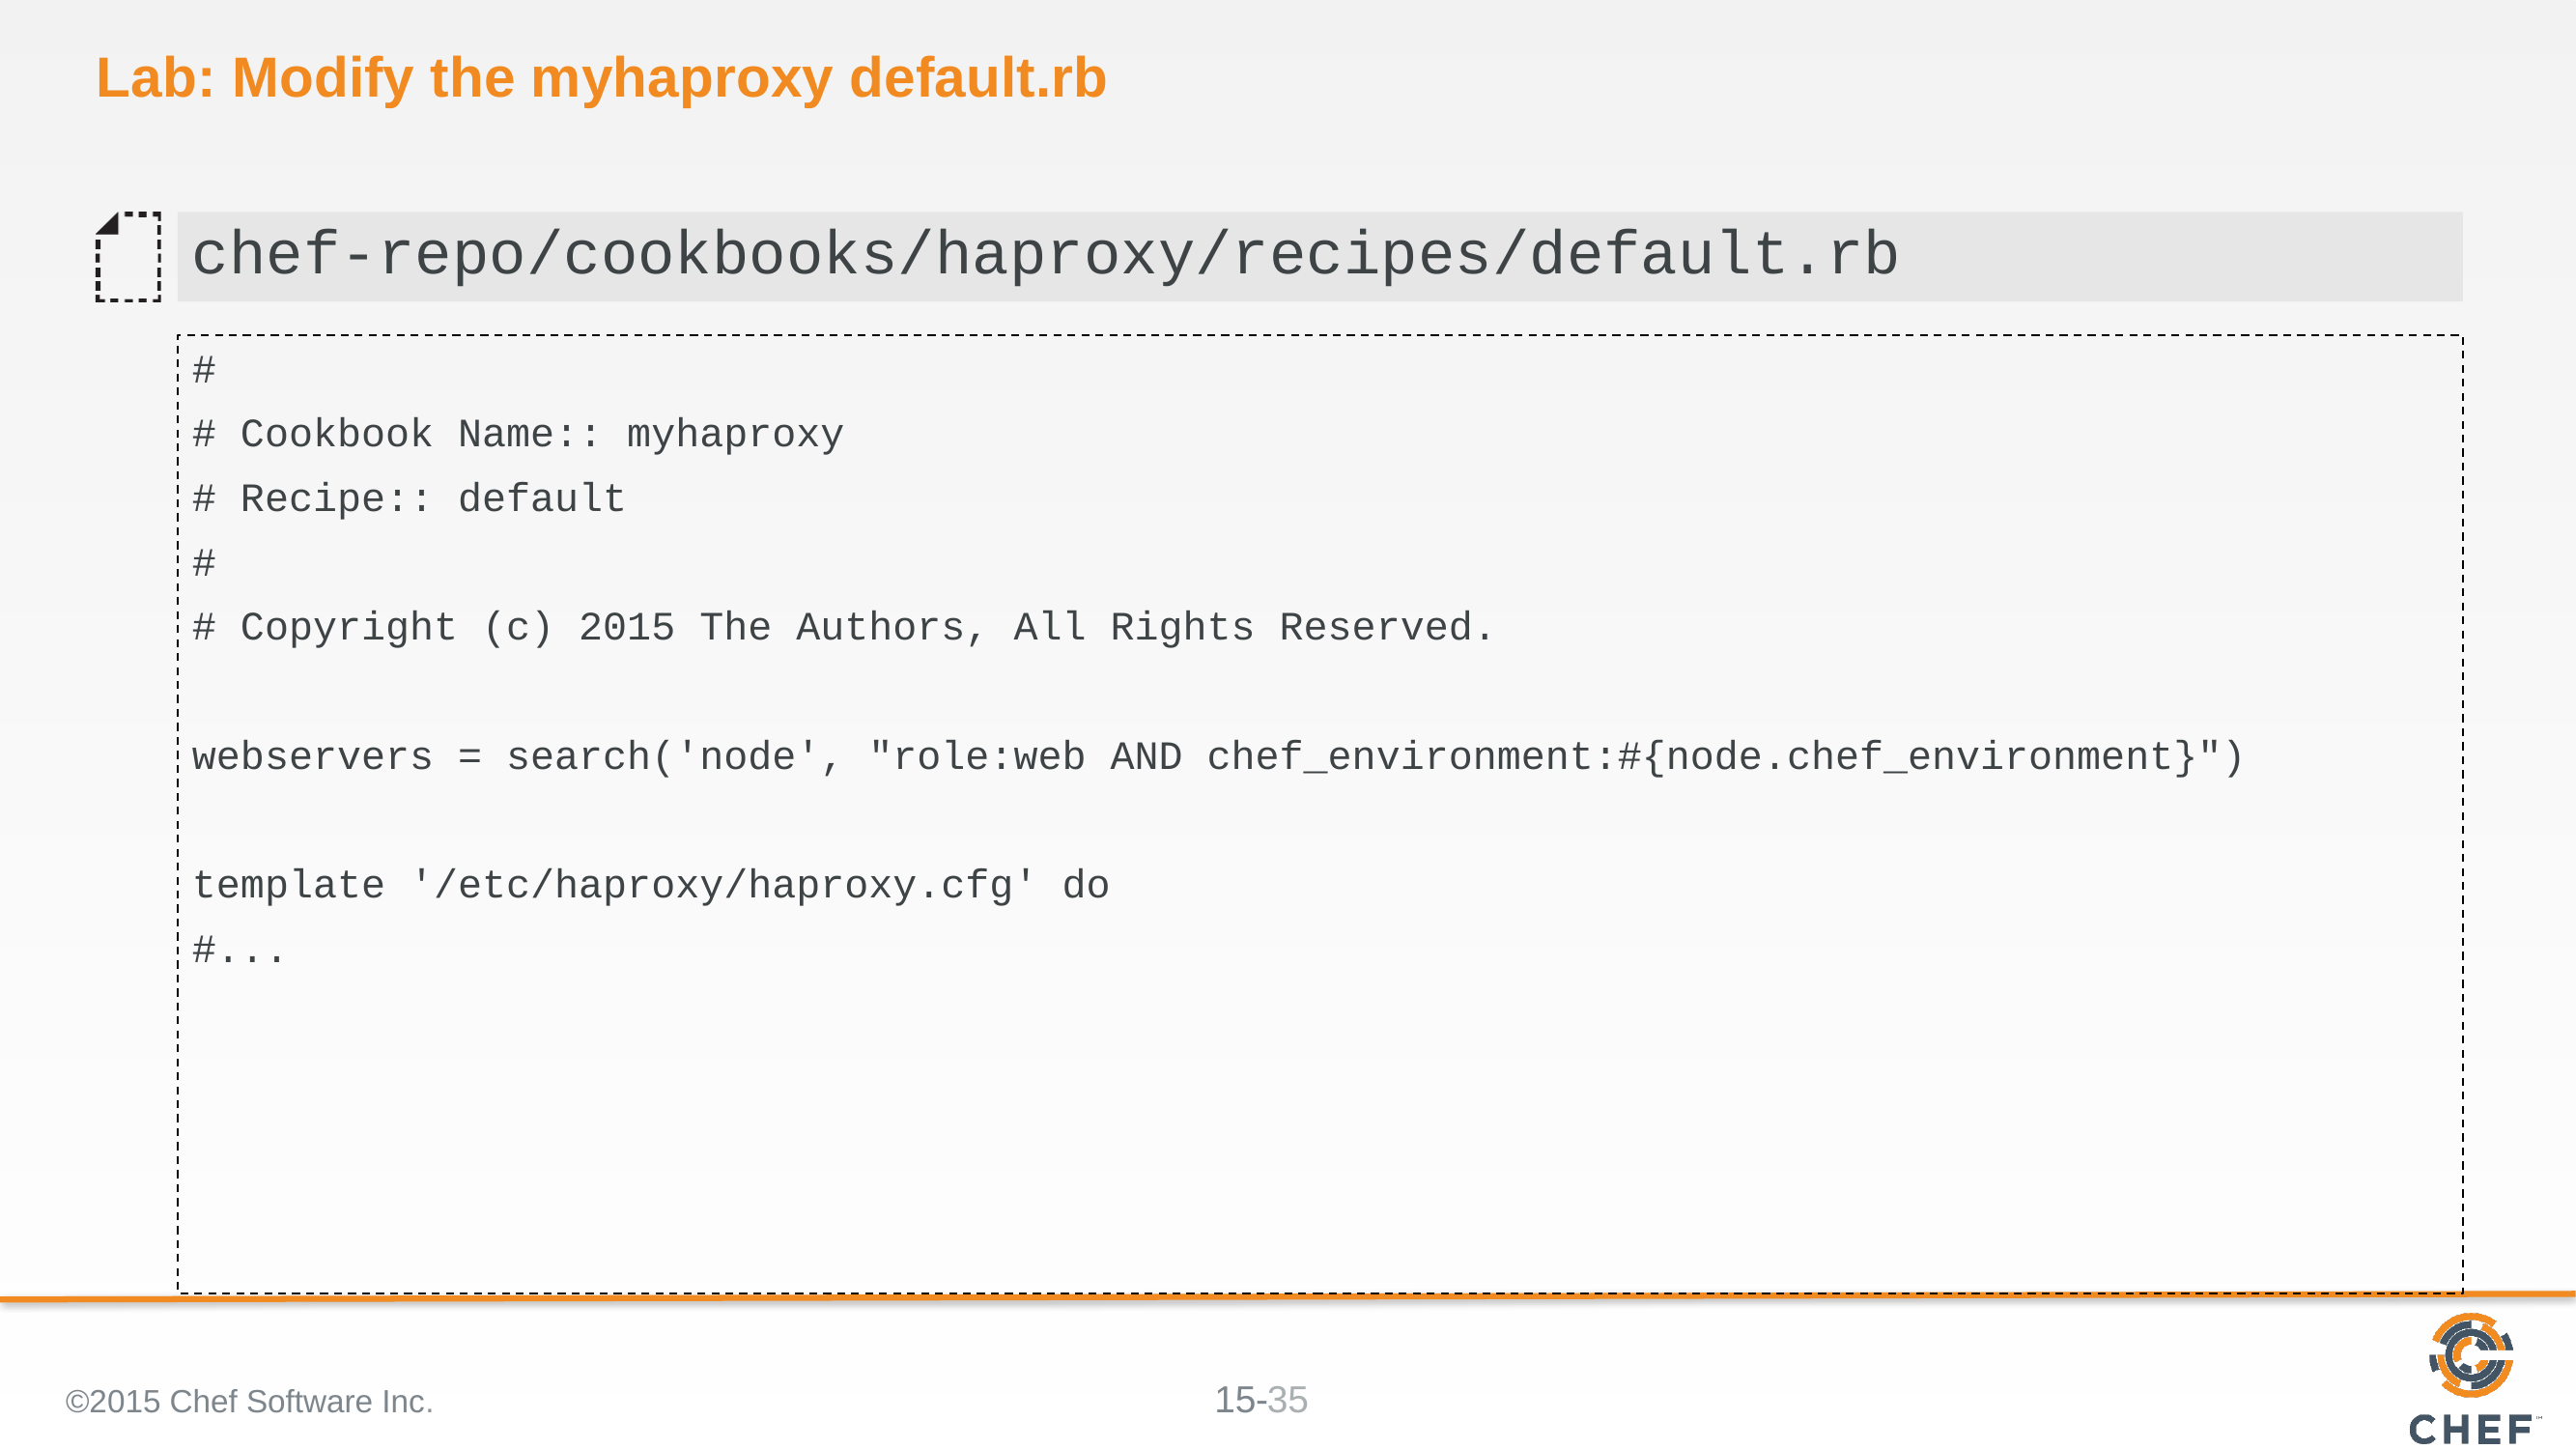

# Lab: Modify the myhaproxy default.rb
chef-repo/cookbooks/haproxy/recipes/default.rb
#
# Cookbook Name:: myhaproxy
# Recipe:: default
#
# Copyright (c) 2015 The Authors, All Rights Reserved.

webservers = search('node', "role:web AND chef_environment:#{node.chef_environment}")

template '/etc/haproxy/haproxy.cfg' do
#...

©2015 Chef Software Inc.
35